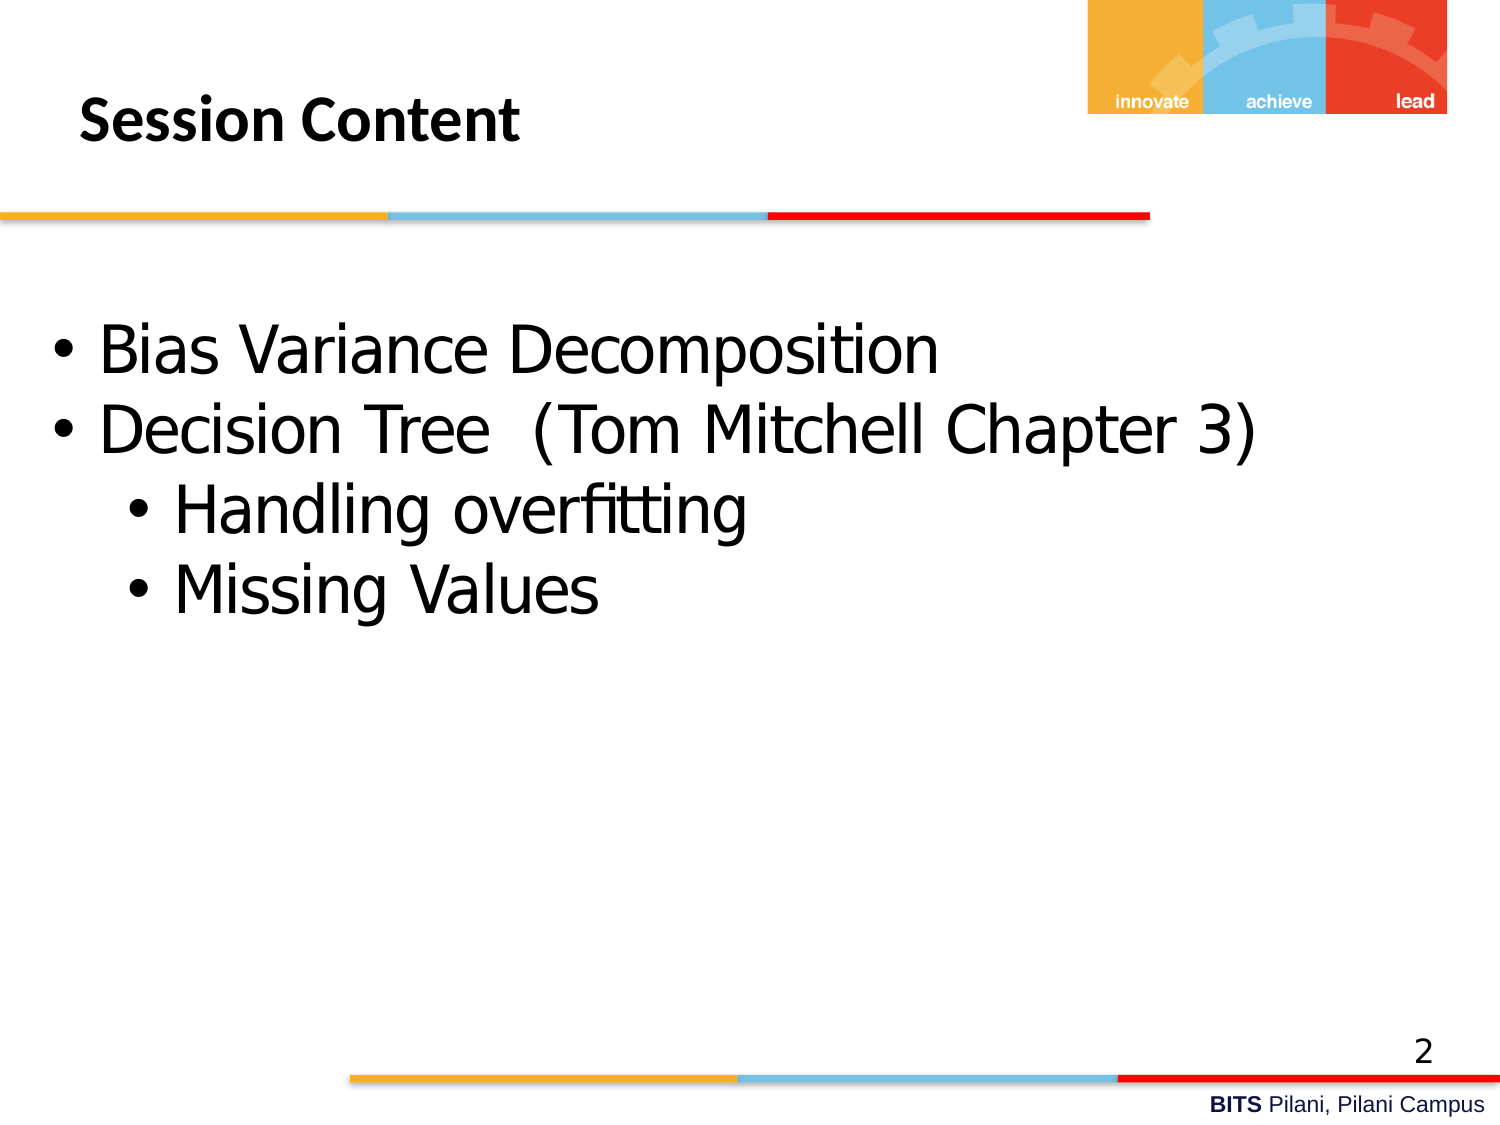

# Session Content

Bias Variance Decomposition
Decision Tree  (Tom Mitchell Chapter 3)
Handling overfitting
Missing Values
2